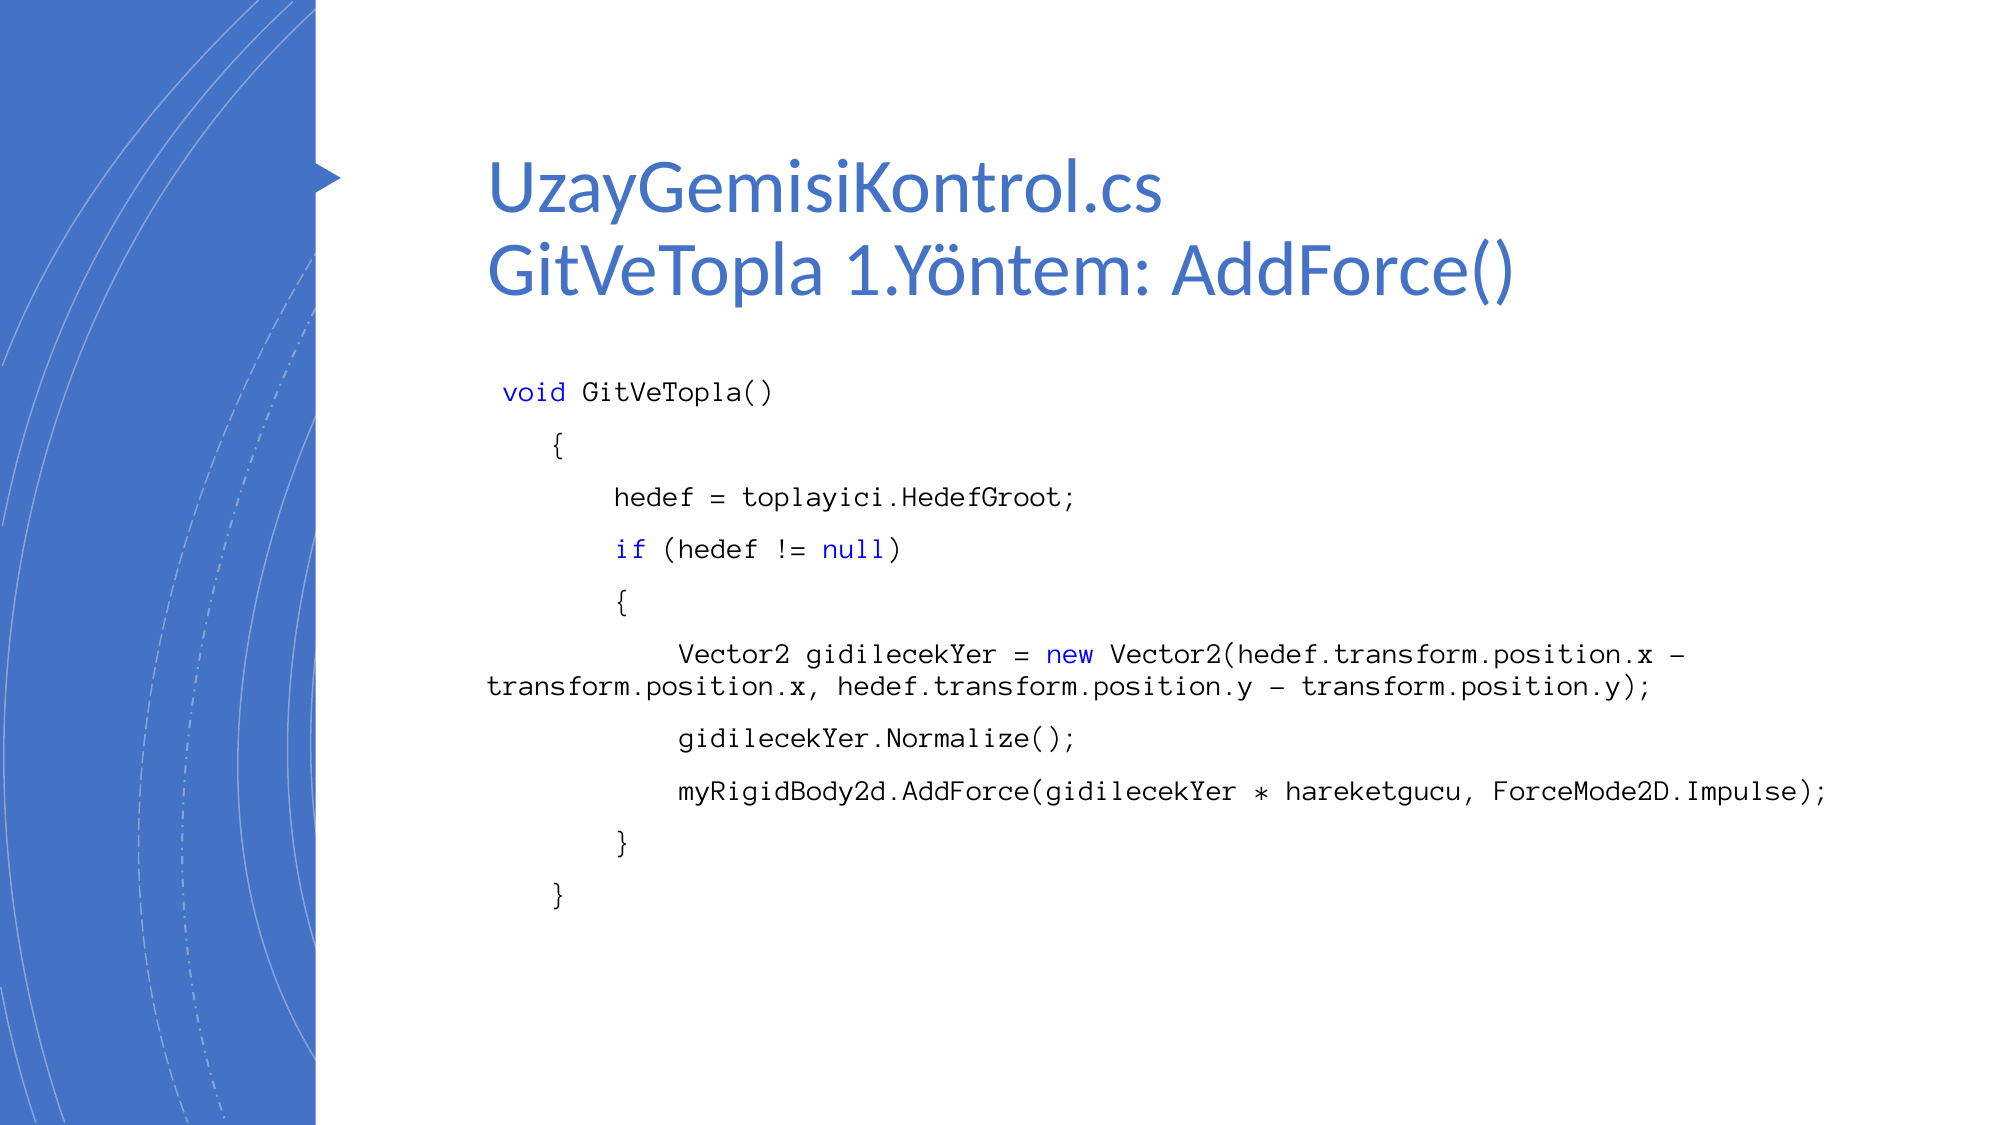

# UzayGemisiKontrol.cs GitVeTopla 1.Yöntem: AddForce()

 void GitVeTopla()
    {
        hedef = toplayici.HedefGroot;
        if (hedef != null)
        {
            Vector2 gidilecekYer = new Vector2(hedef.transform.position.x - transform.position.x, hedef.transform.position.y - transform.position.y);
            gidilecekYer.Normalize();
            myRigidBody2d.AddForce(gidilecekYer * hareketgucu, ForceMode2D.Impulse);
        }
    }